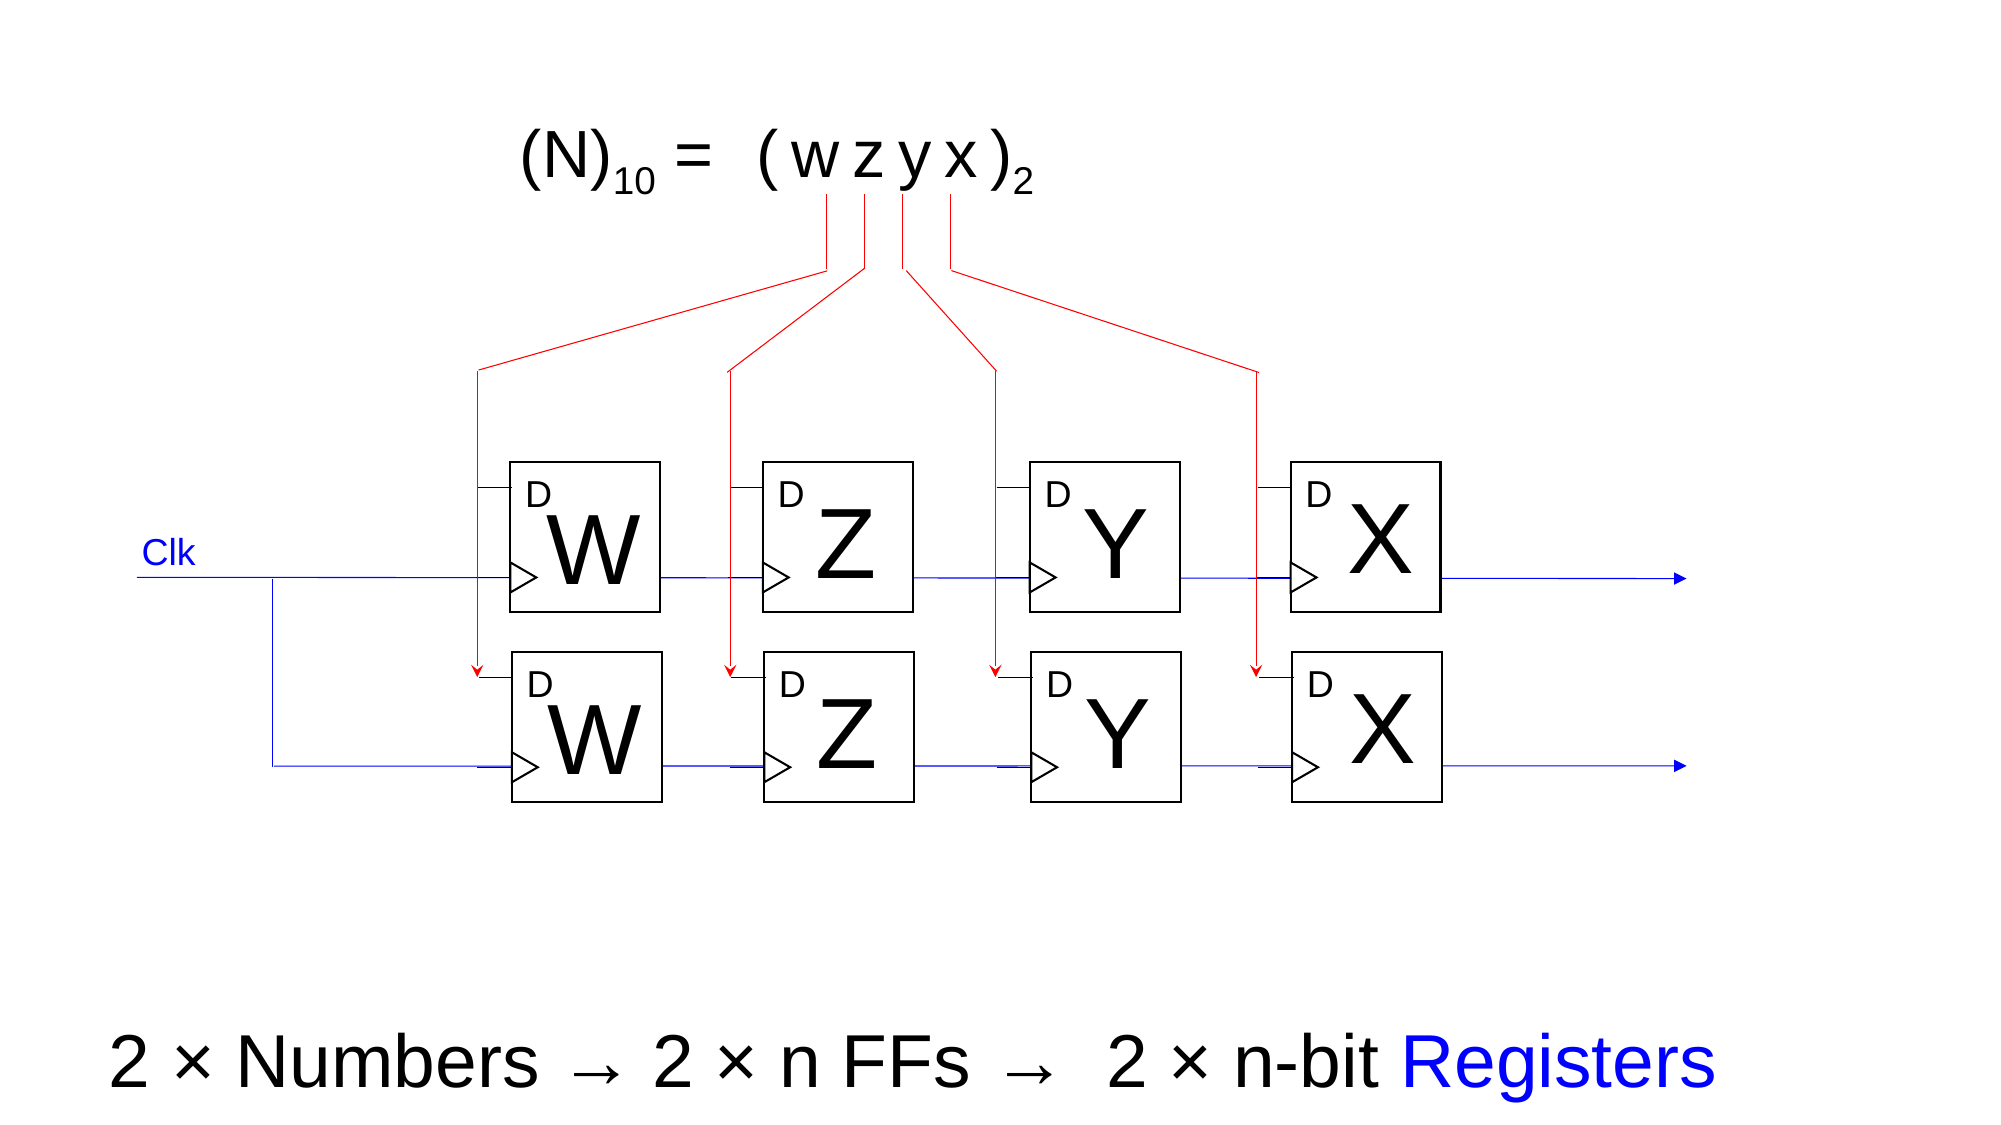

(N)10 = (wzyx)2
D

D

D

D

X
Z
Y
W
Clk
D

D

D

D

X
Z
Y
W
2 × Numbers → 2 × n FFs →  2 × n-bit Registers